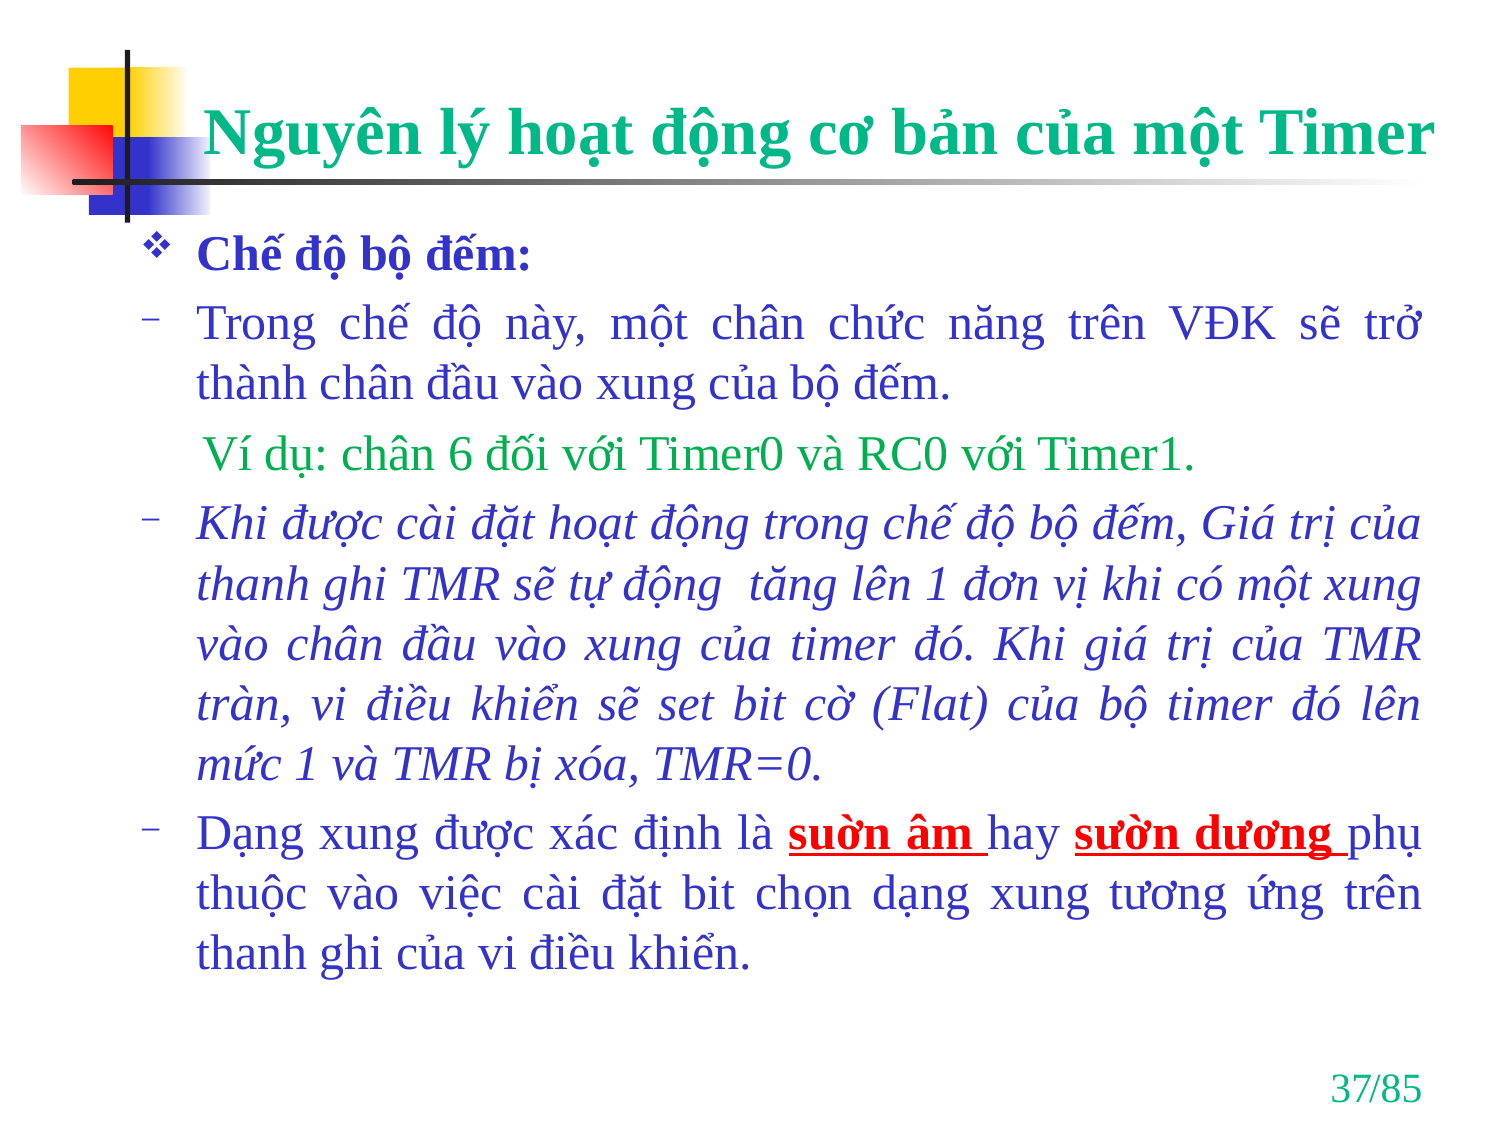

# Nguyên lý hoạt động cơ bản của một Timer
Chế độ bộ đếm:
Trong chế độ này, một chân chức năng trên VĐK sẽ trở thành chân đầu vào xung của bộ đếm.
     Ví dụ: chân 6 đối với Timer0 và RC0 với Timer1.
Khi được cài đặt hoạt động trong chế độ bộ đếm, Giá trị của thanh ghi TMR sẽ tự động  tăng lên 1 đơn vị khi có một xung vào chân đầu vào xung của timer đó. Khi giá trị của TMR tràn, vi điều khiển sẽ set bit cờ (Flat) của bộ timer đó lên mức 1 và TMR bị xóa, TMR=0.
Dạng xung được xác định là suờn âm hay sườn dương phụ thuộc vào việc cài đặt bit chọn dạng xung tương ứng trên thanh ghi của vi điều khiển.

37